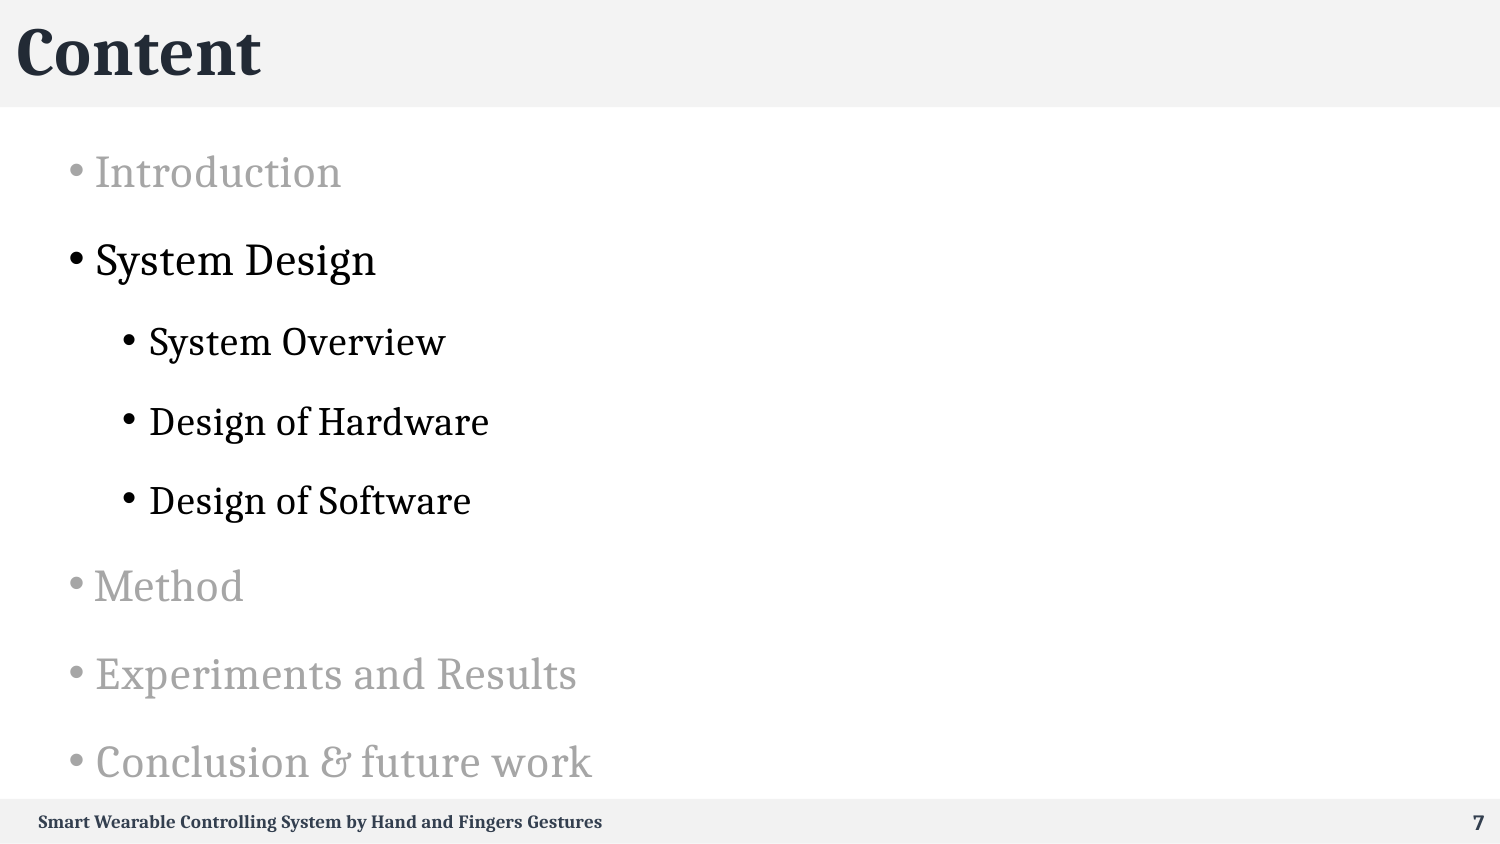

# Content
Introduction
System Design
System Overview
Design of Hardware
Design of Software
Method
Experiments and Results
Conclusion & future work
Smart Wearable Controlling System by Hand and Fingers Gestures
7